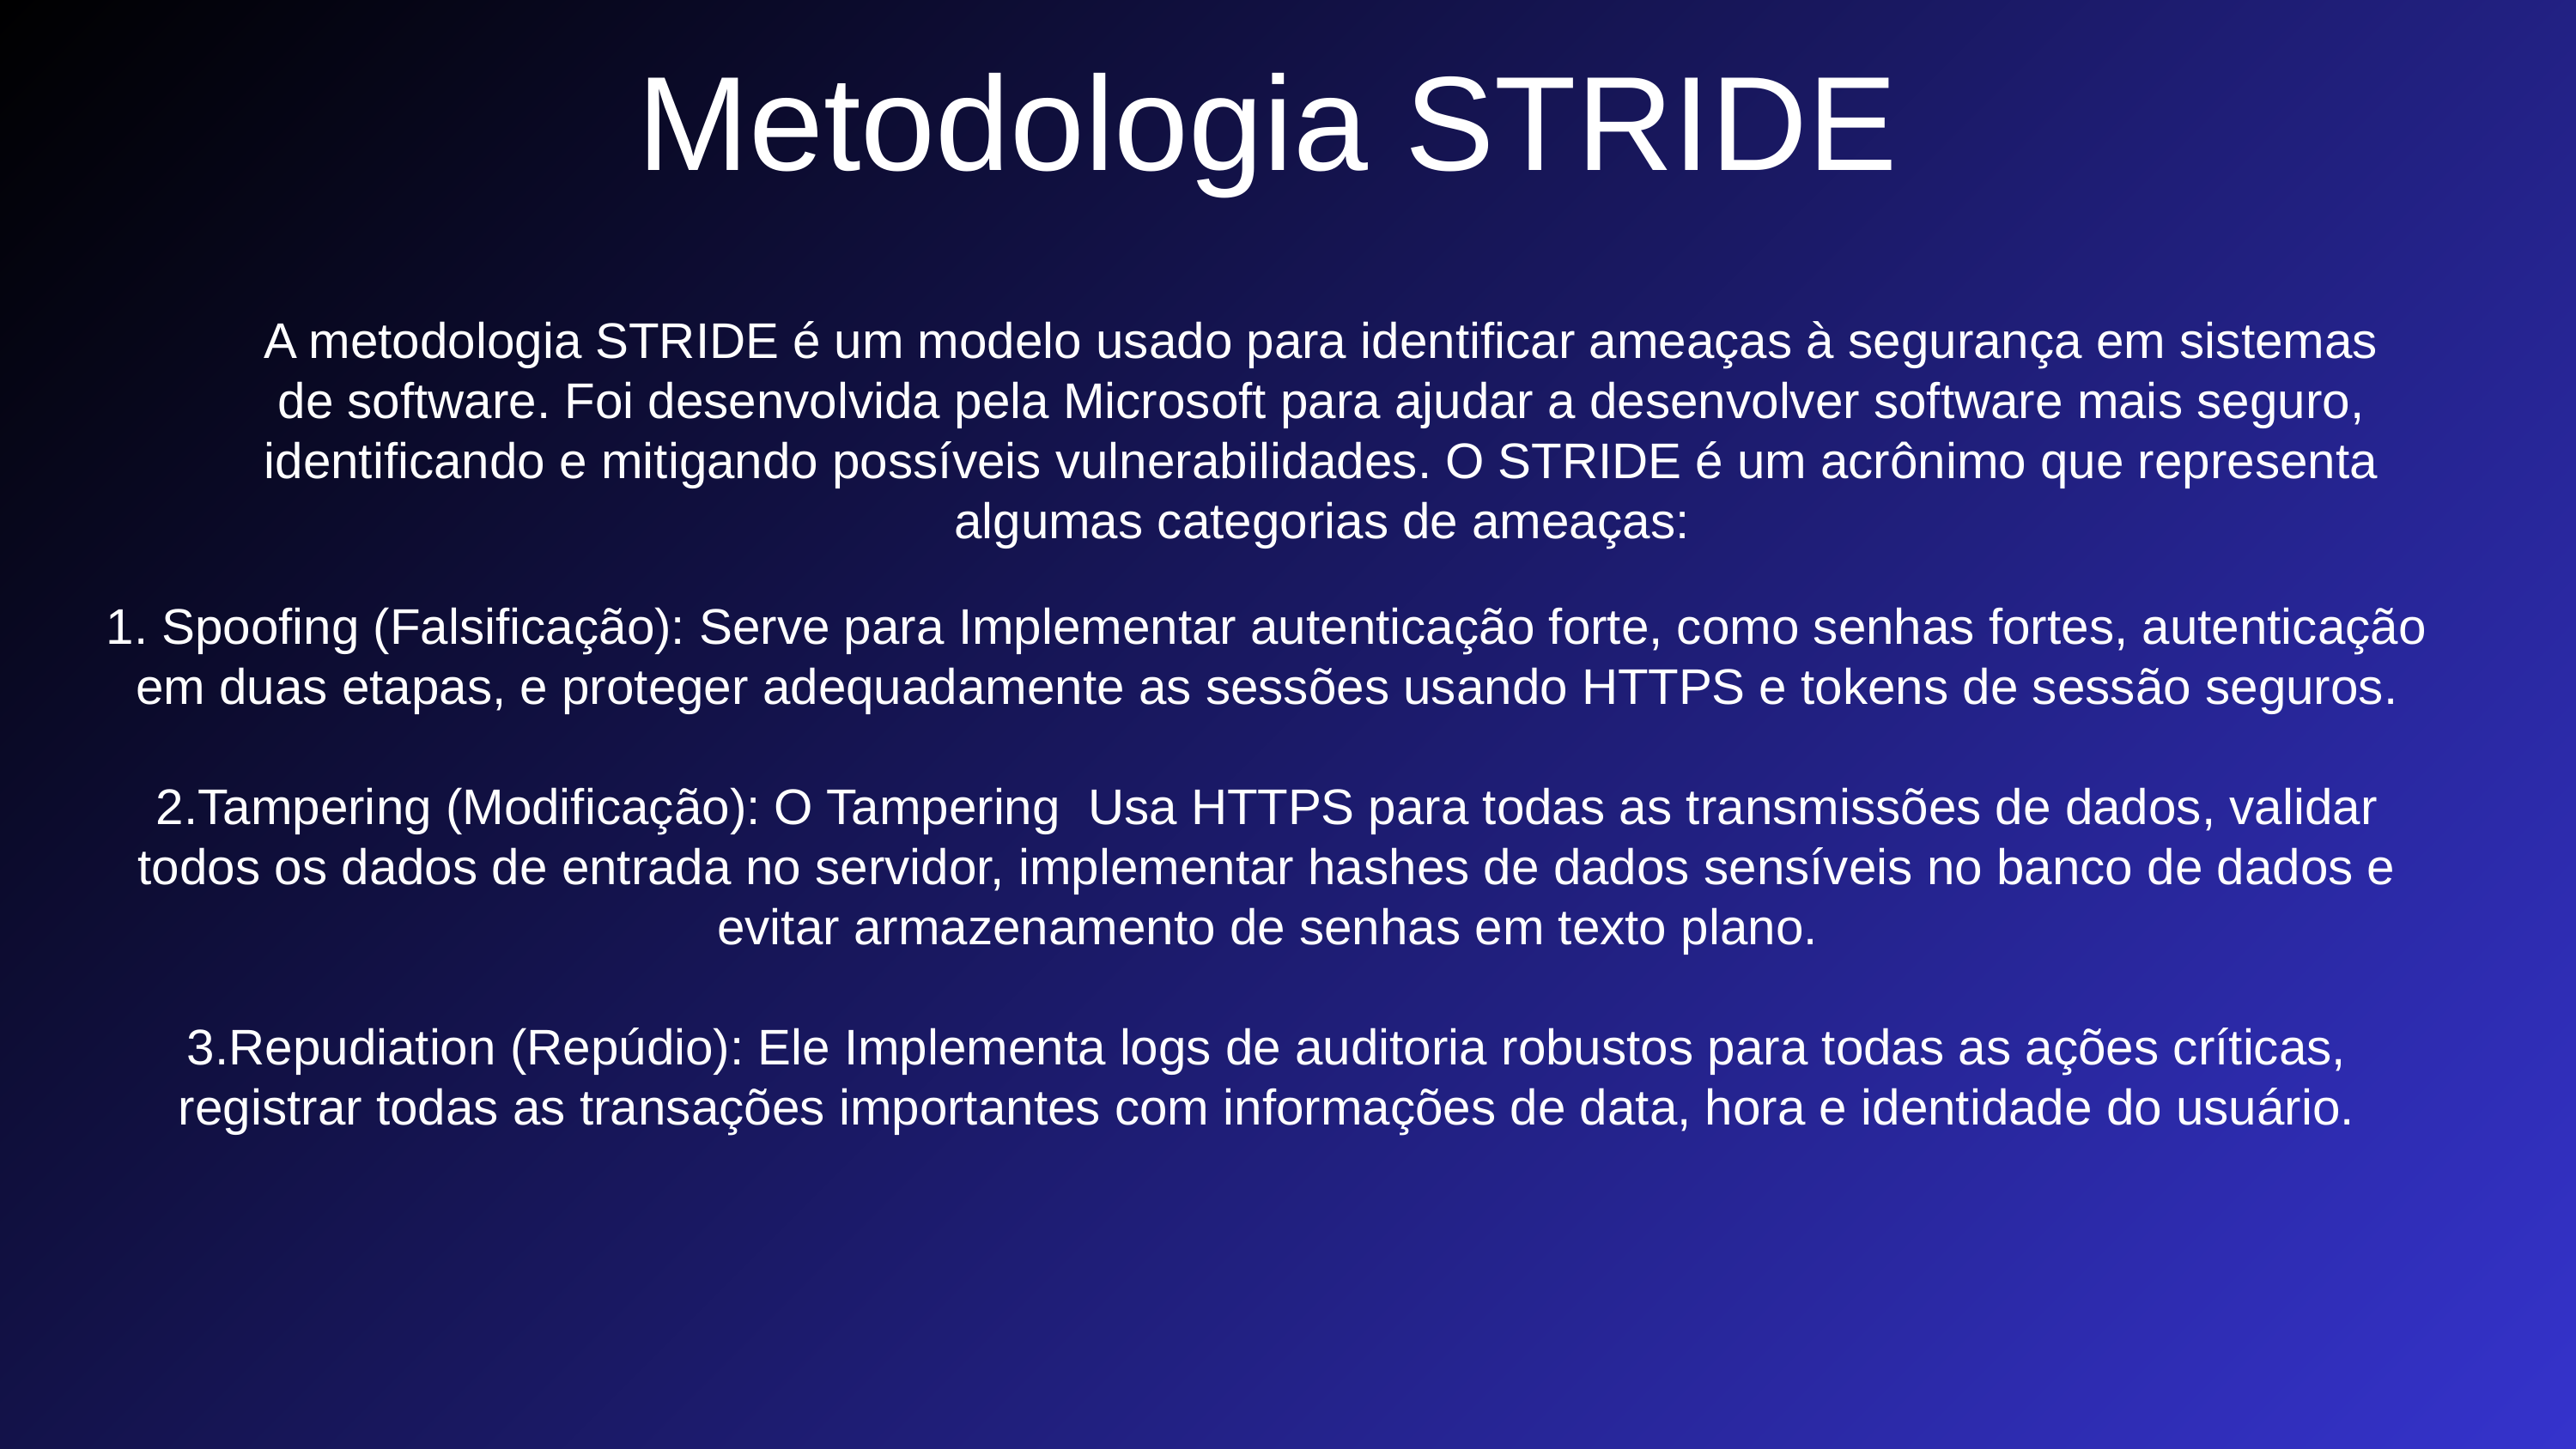

Metodologia STRIDE
A metodologia STRIDE é um modelo usado para identificar ameaças à segurança em sistemas de software. Foi desenvolvida pela Microsoft para ajudar a desenvolver software mais seguro, identificando e mitigando possíveis vulnerabilidades. O STRIDE é um acrônimo que representa algumas categorias de ameaças:
1. Spoofing (Falsificação): Serve para Implementar autenticação forte, como senhas fortes, autenticação em duas etapas, e proteger adequadamente as sessões usando HTTPS e tokens de sessão seguros.

2.Tampering (Modificação): O Tampering  Usa HTTPS para todas as transmissões de dados, validar todos os dados de entrada no servidor, implementar hashes de dados sensíveis no banco de dados e evitar armazenamento de senhas em texto plano.

3.Repudiation (Repúdio): Ele Implementa logs de auditoria robustos para todas as ações críticas, registrar todas as transações importantes com informações de data, hora e identidade do usuário.